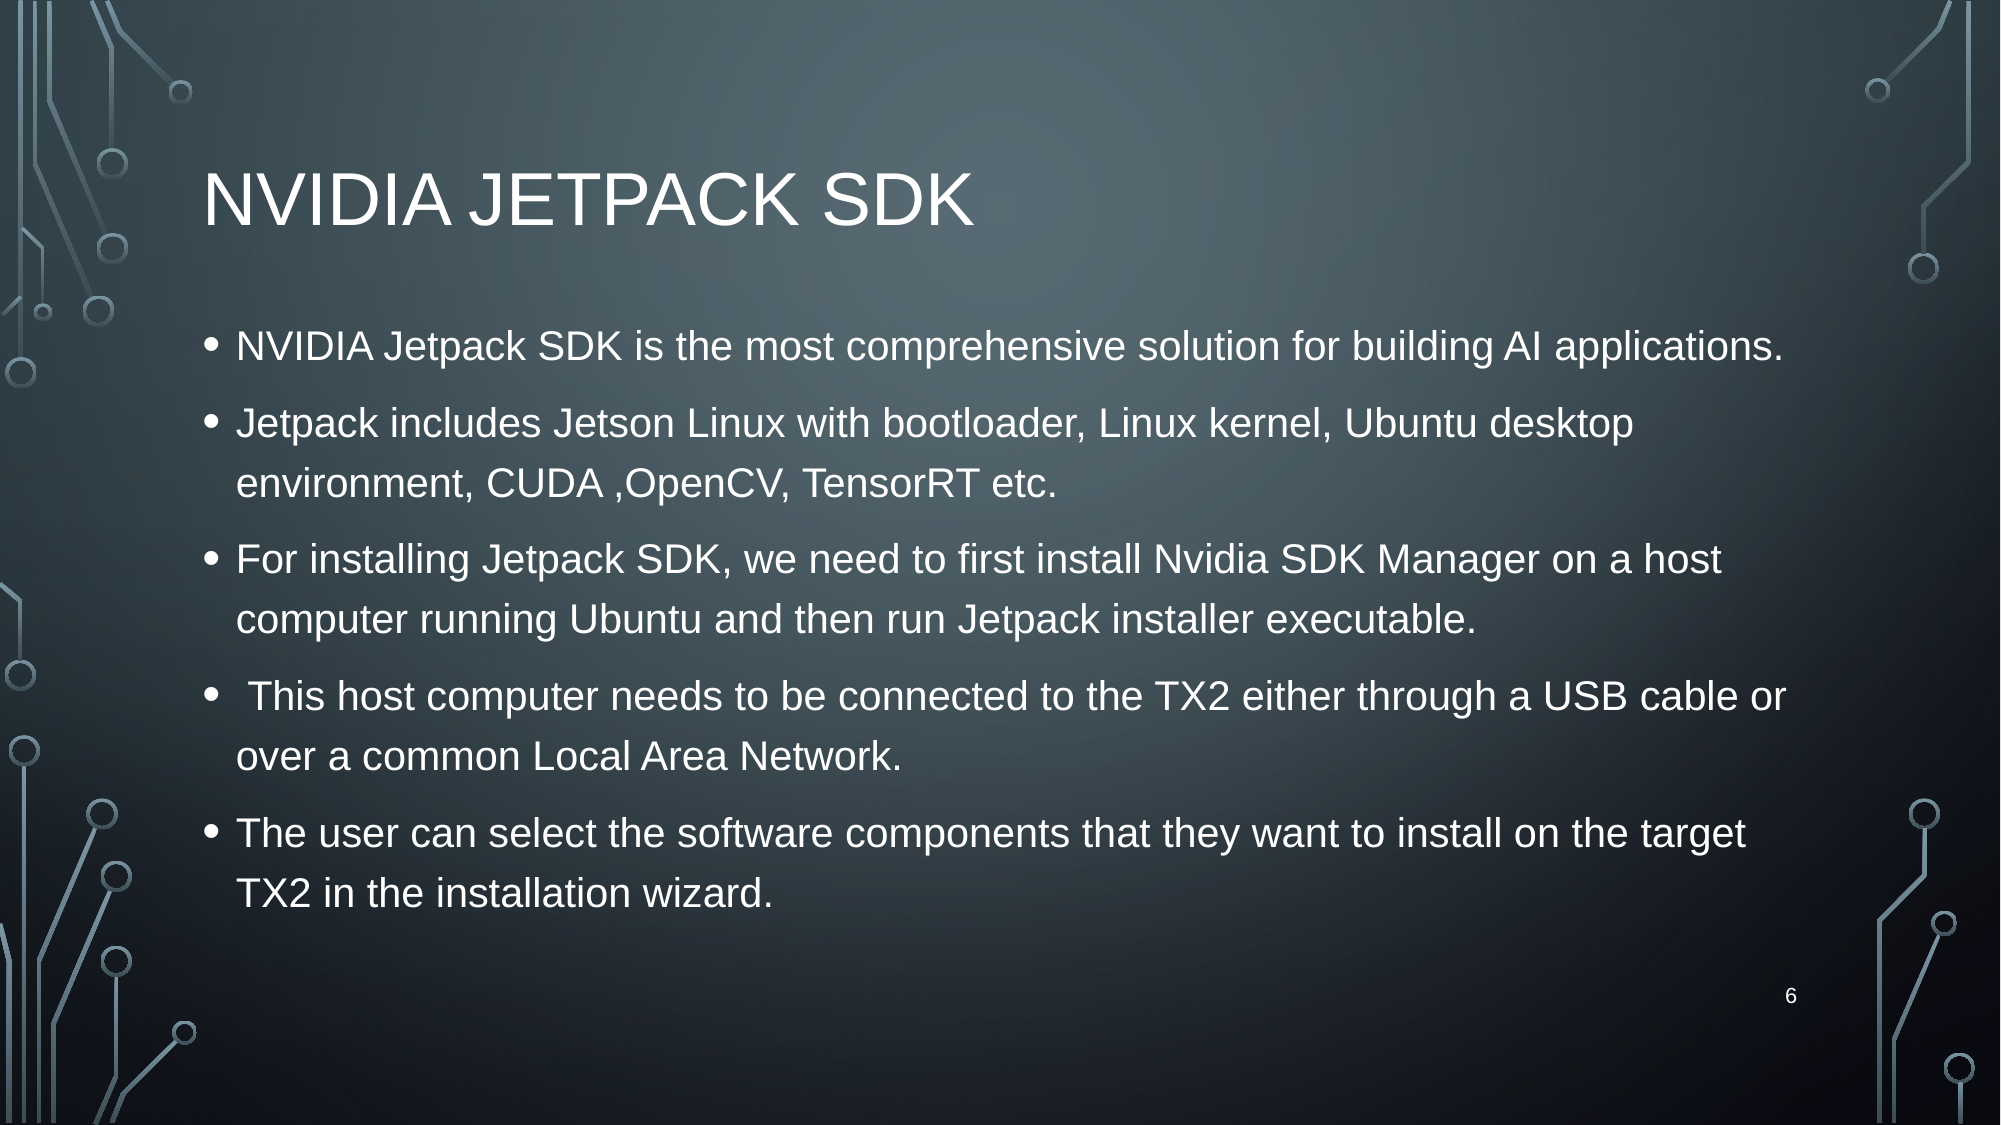

# Nvidia JETPACK SDK
NVIDIA Jetpack SDK is the most comprehensive solution for building AI applications.
Jetpack includes Jetson Linux with bootloader, Linux kernel, Ubuntu desktop environment, CUDA ,OpenCV, TensorRT etc.
For installing Jetpack SDK, we need to first install Nvidia SDK Manager on a host computer running Ubuntu and then run Jetpack installer executable.
 This host computer needs to be connected to the TX2 either through a USB cable or over a common Local Area Network.
The user can select the software components that they want to install on the target TX2 in the installation wizard.
6